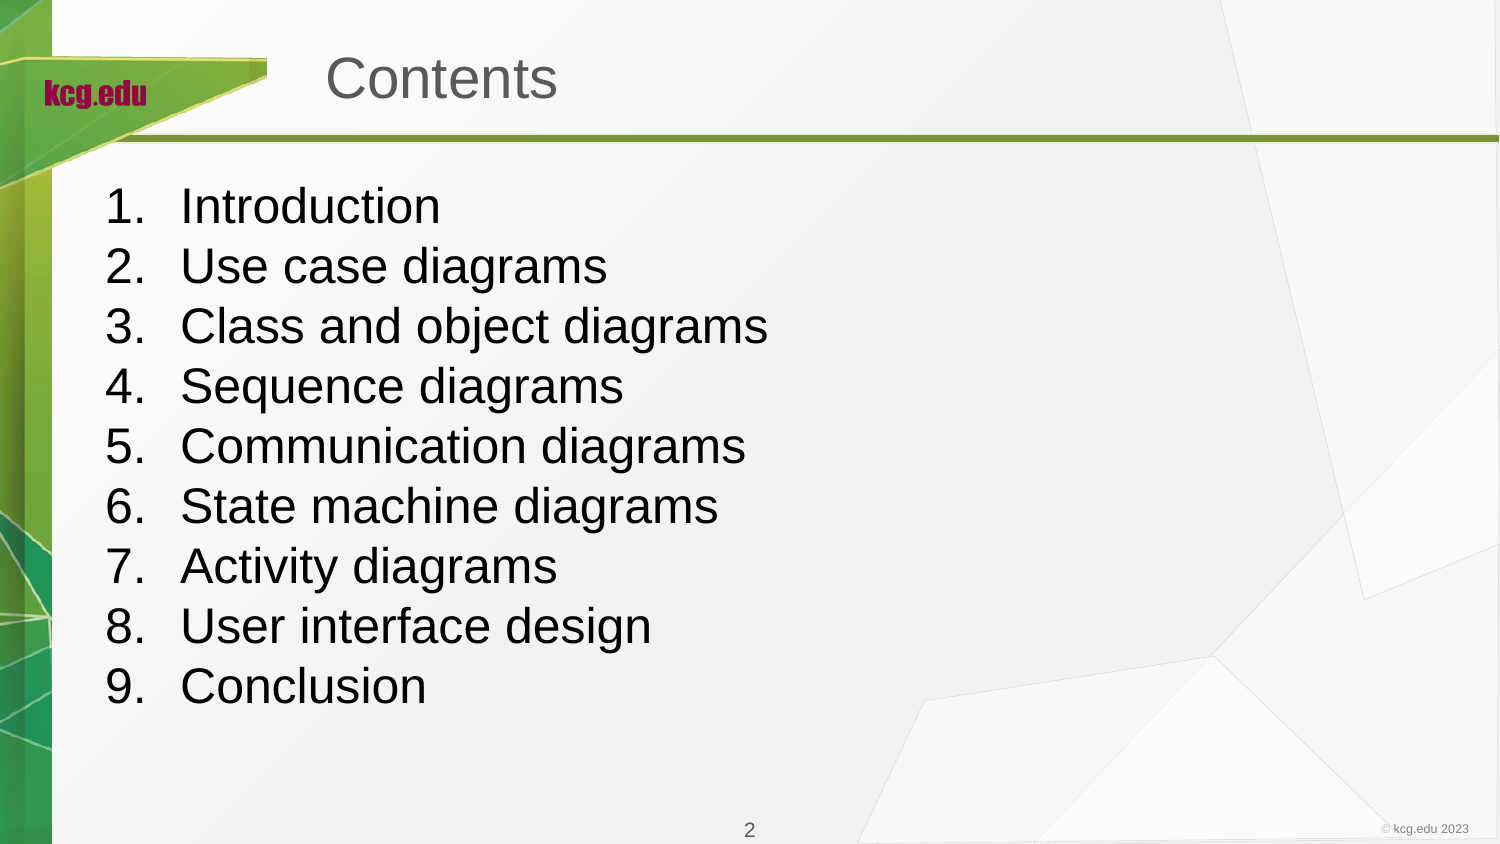

# Contents
Introduction
Use case diagrams
Class and object diagrams
Sequence diagrams
Communication diagrams
State machine diagrams
Activity diagrams
User interface design
Conclusion